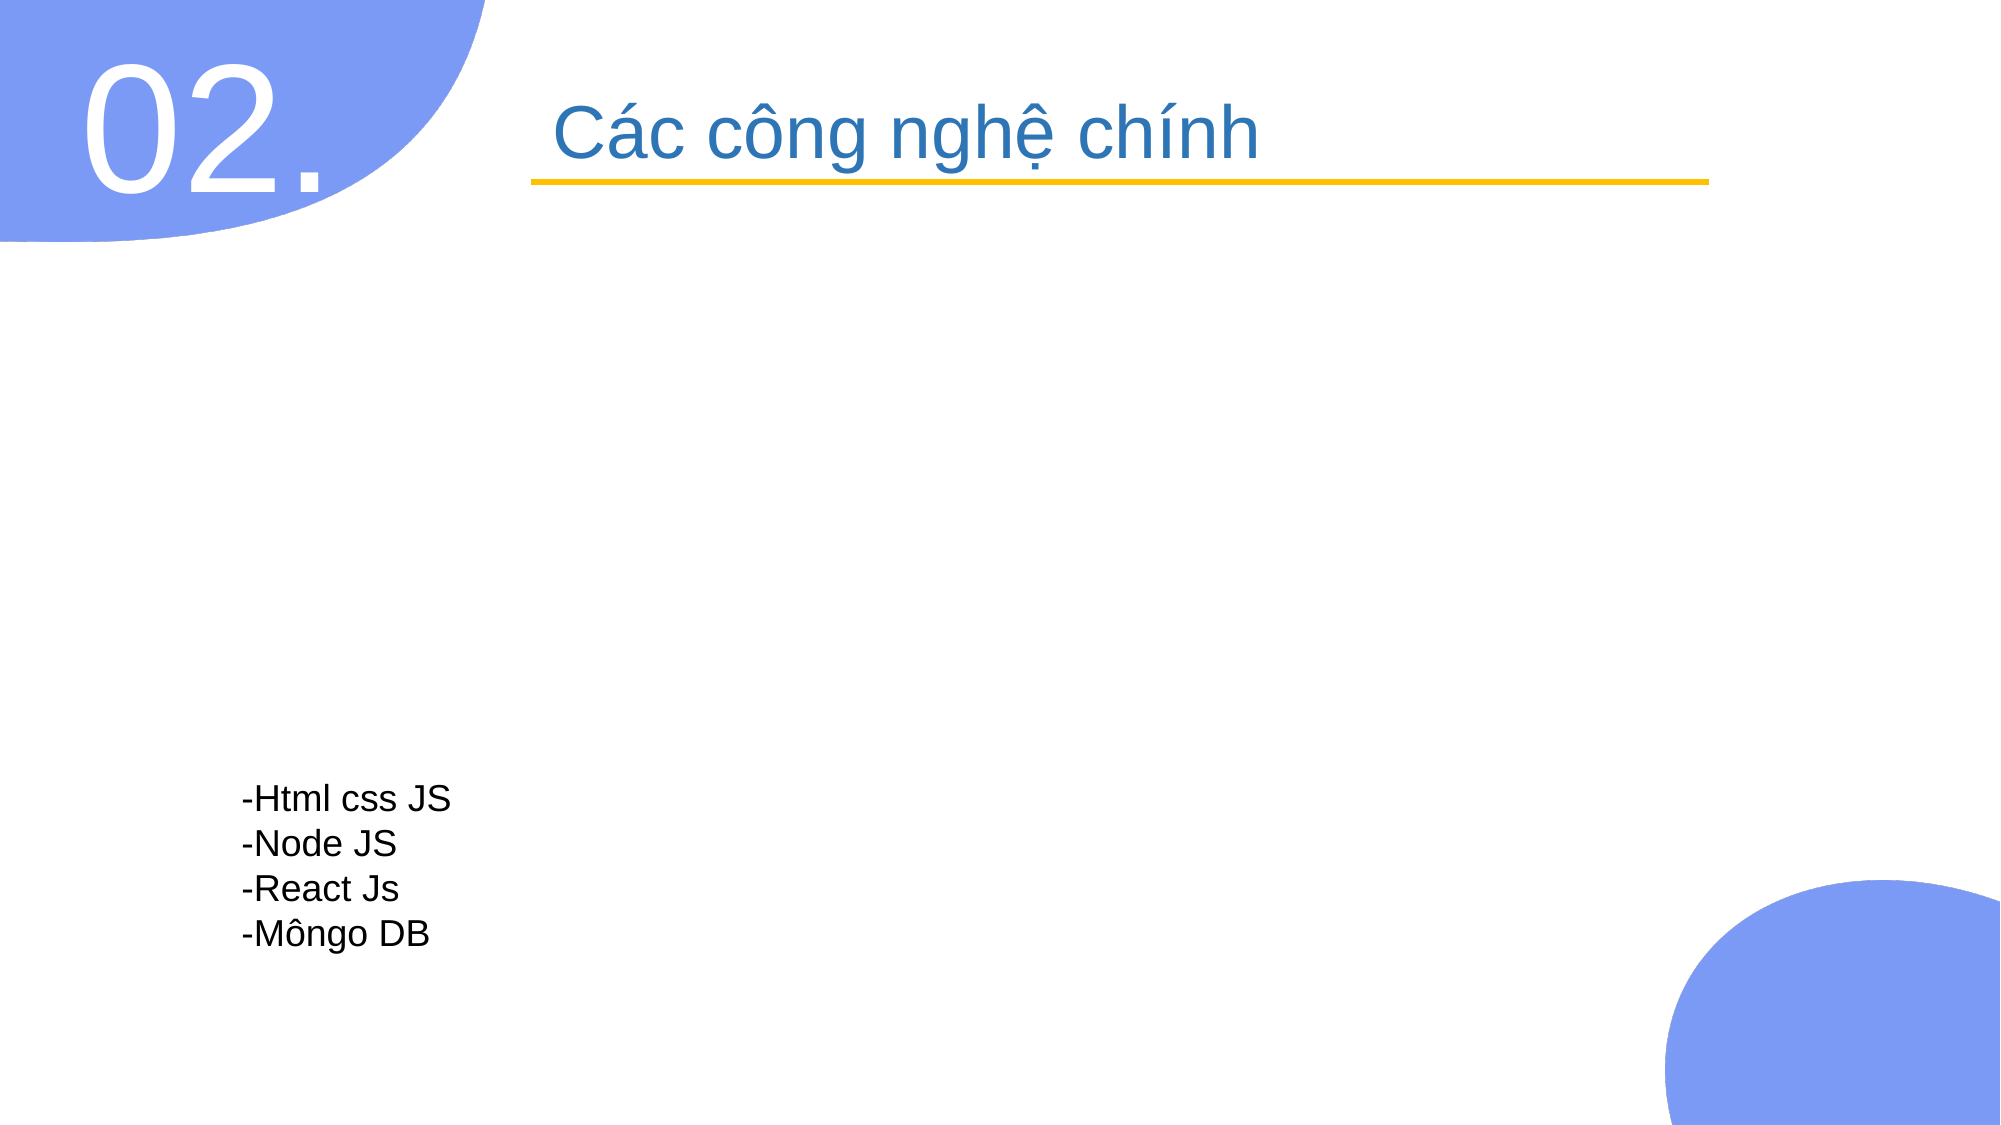

02.
Các công nghệ chính
-Html css JS
-Node JS
-React Js
-Môngo DB